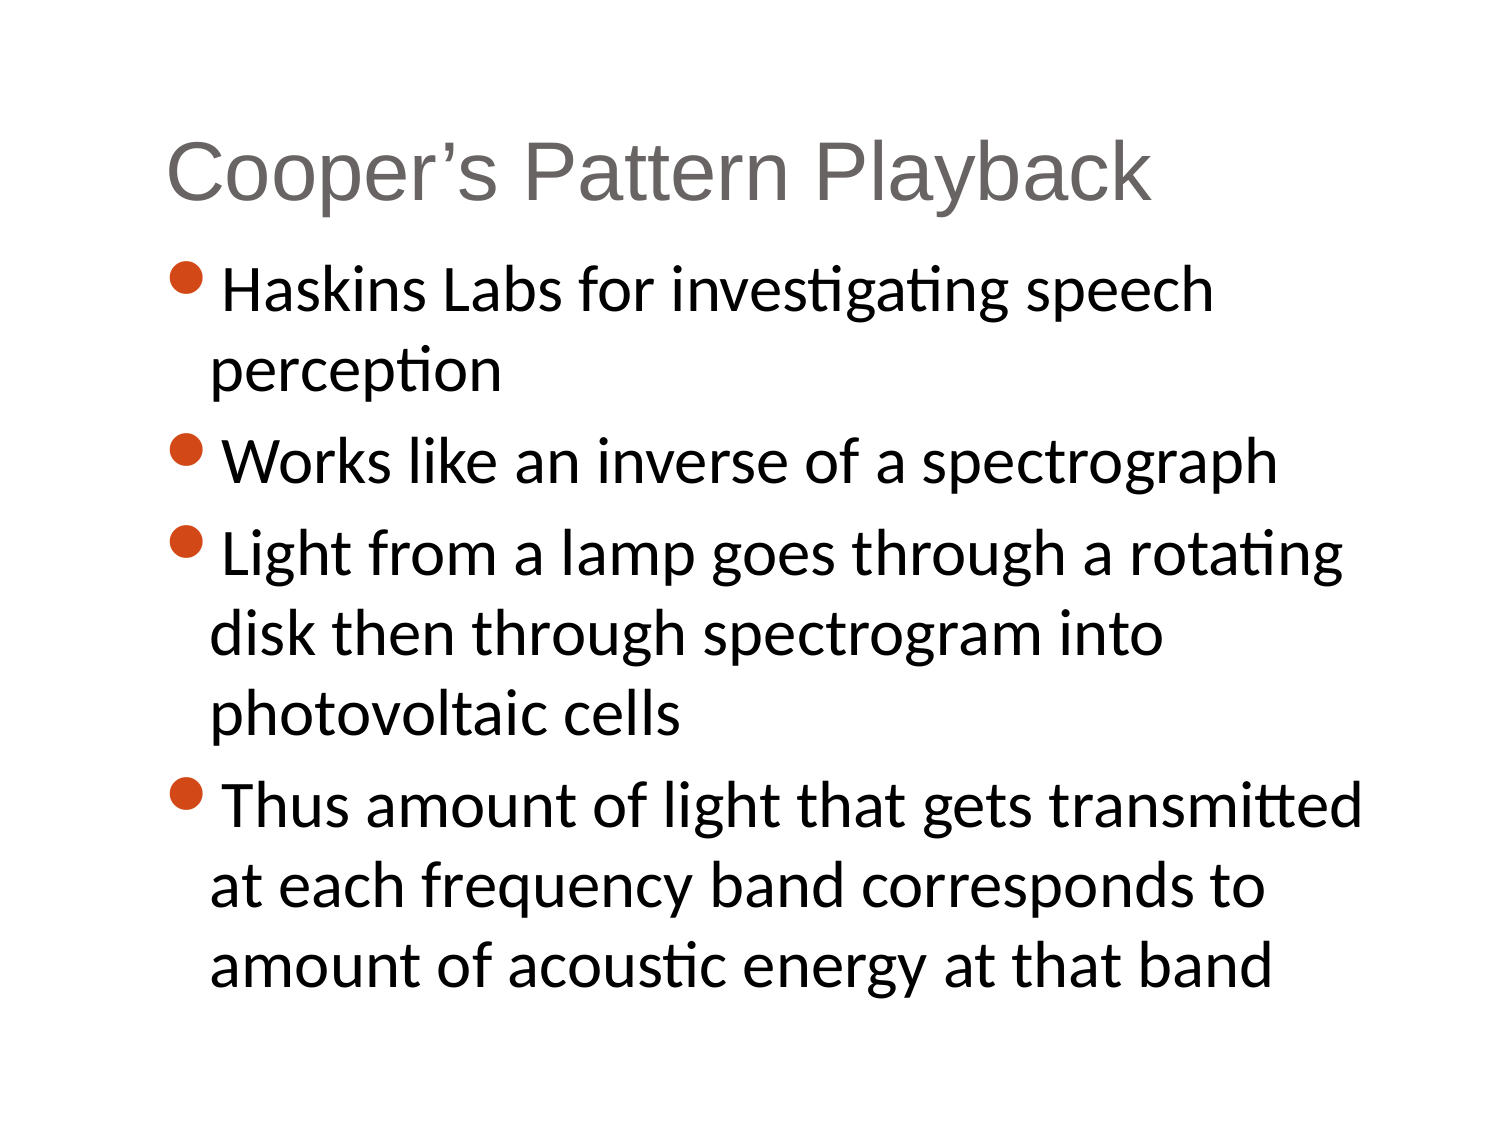

# Cooper’s Pattern Playback
Haskins Labs for investigating speech perception
Works like an inverse of a spectrograph
Light from a lamp goes through a rotating disk then through spectrogram into photovoltaic cells
Thus amount of light that gets transmitted at each frequency band corresponds to amount of acoustic energy at that band